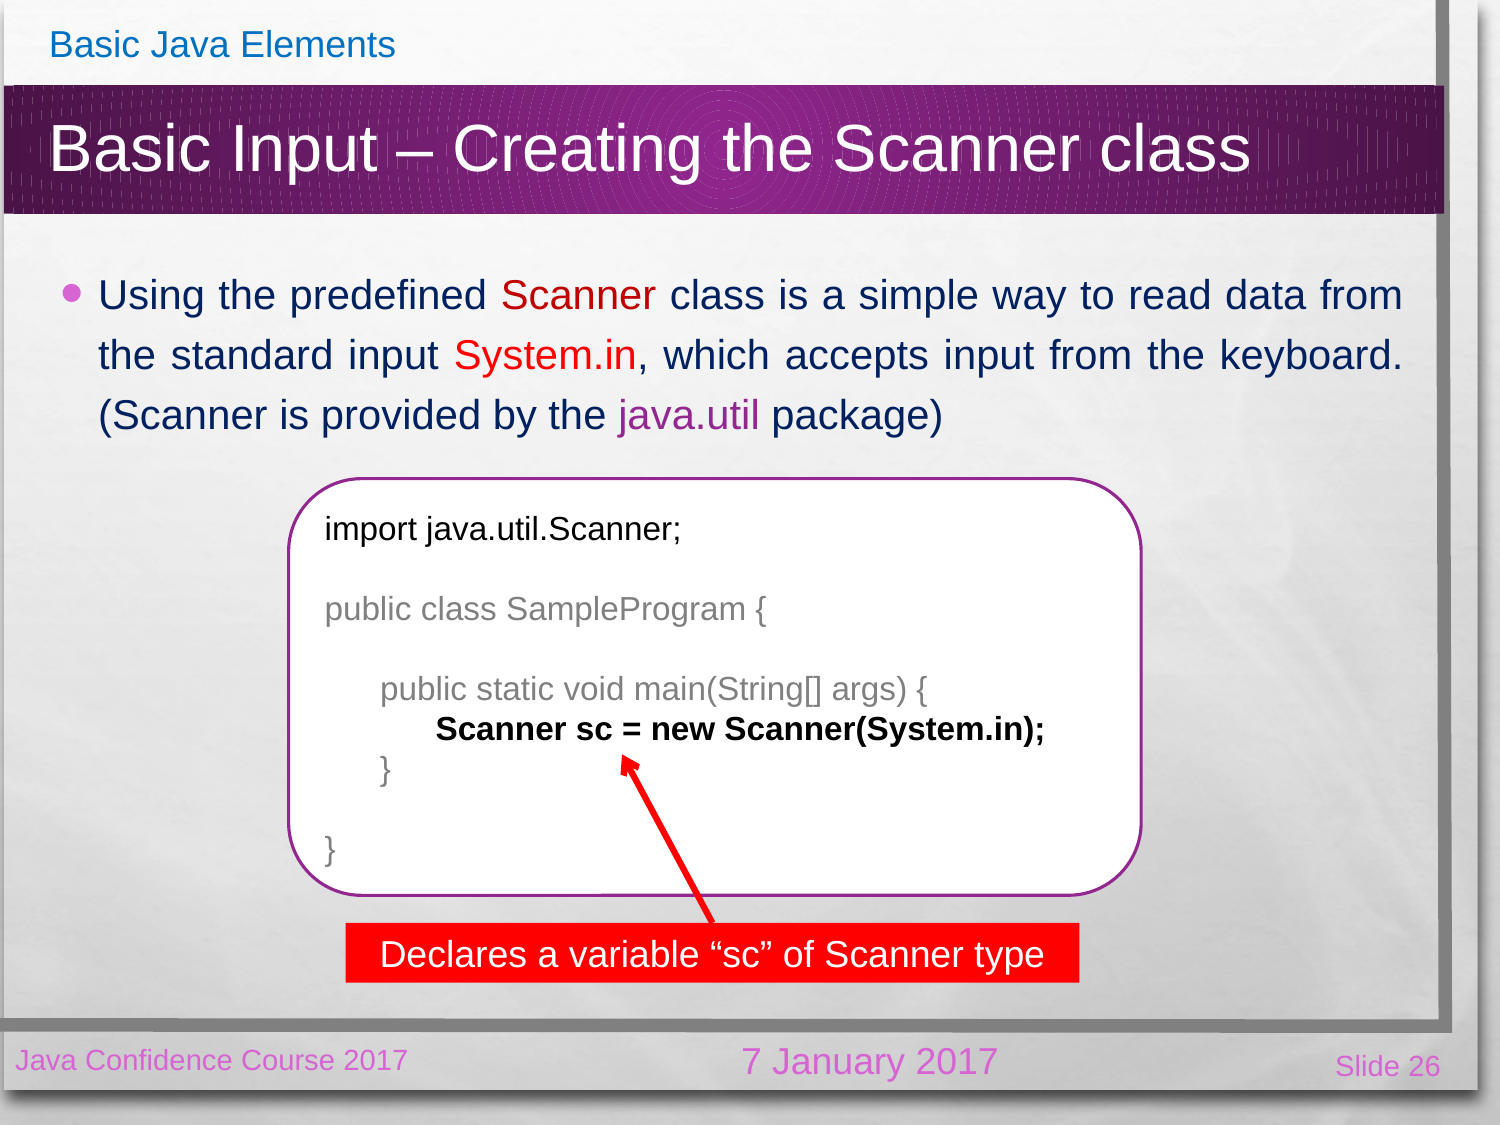

# Basic Input – Creating the Scanner class
Using the predefined Scanner class is a simple way to read data from the standard input System.in, which accepts input from the keyboard.
(Scanner is provided by the java.util package)
import java.util.Scanner;

public class SampleProgram {

      public static void main(String[] args) {
            Scanner sc = new Scanner(System.in);
      }

}
Declares a variable “sc” of Scanner type
7 January 2017
Java Confidence Course 2017
Slide 26